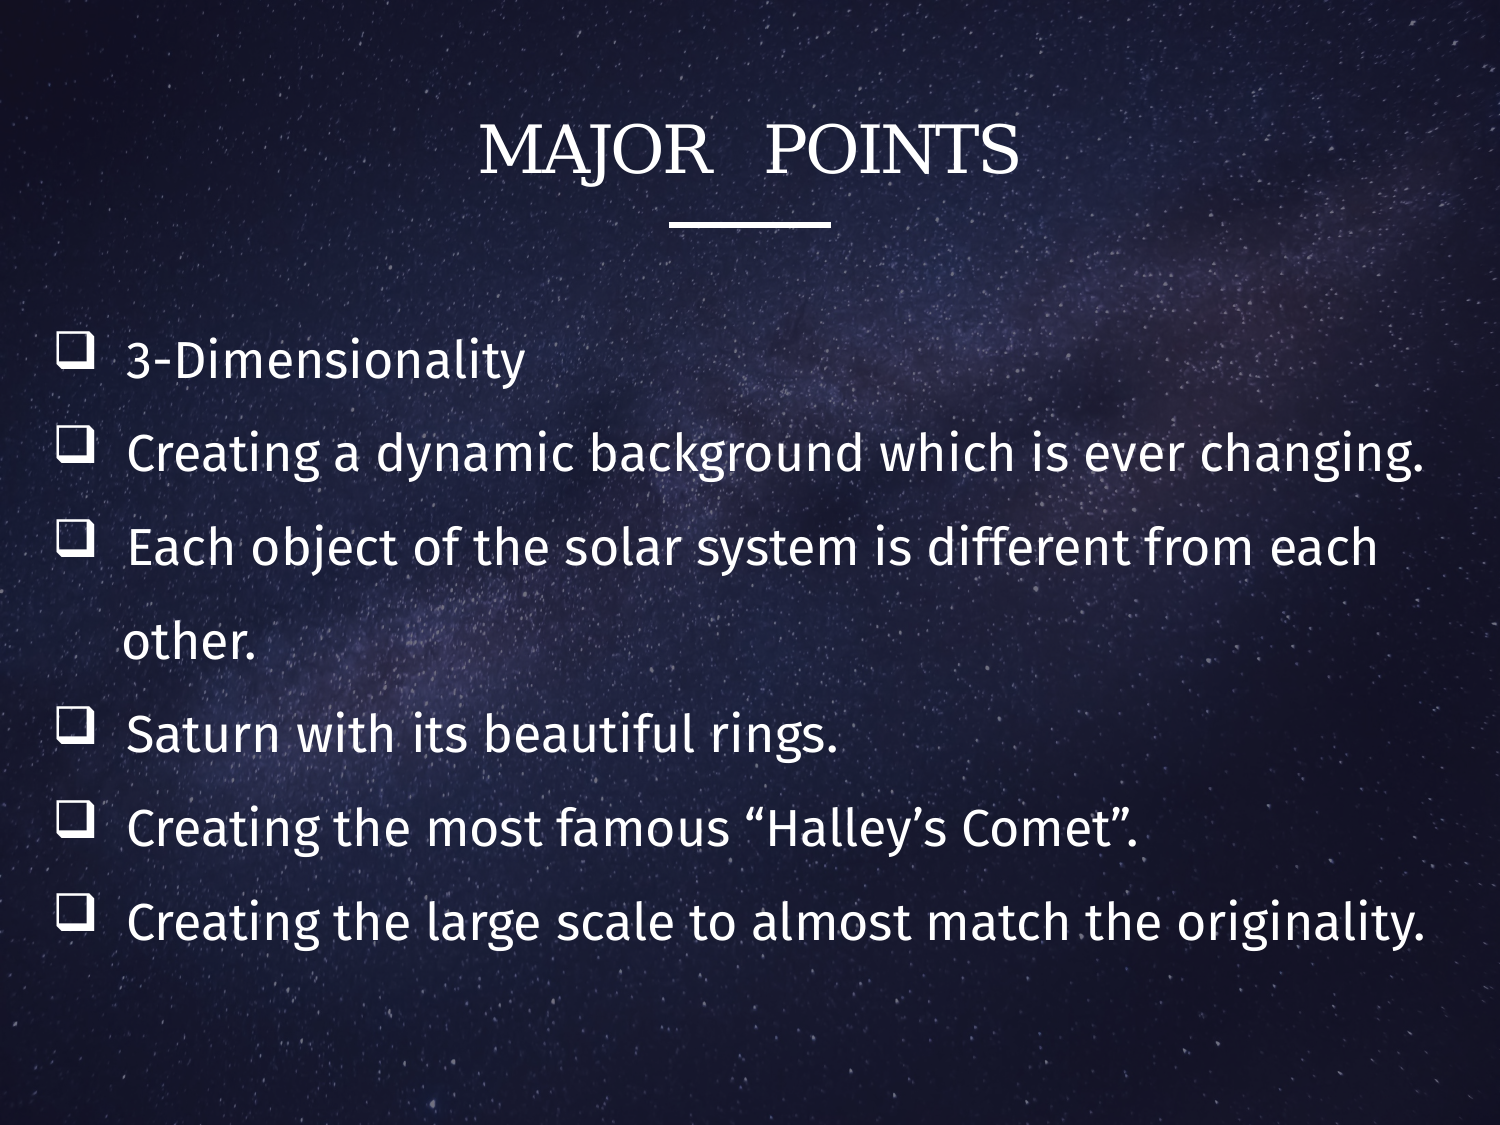

# Major   points
  3-Dimensionality
  Creating a dynamic background which is ever changing.
  Each object of the solar system is different from each
     other.
  Saturn with its beautiful rings.
  Creating the most famous “Halley’s Comet”.
  Creating the large scale to almost match the originality.